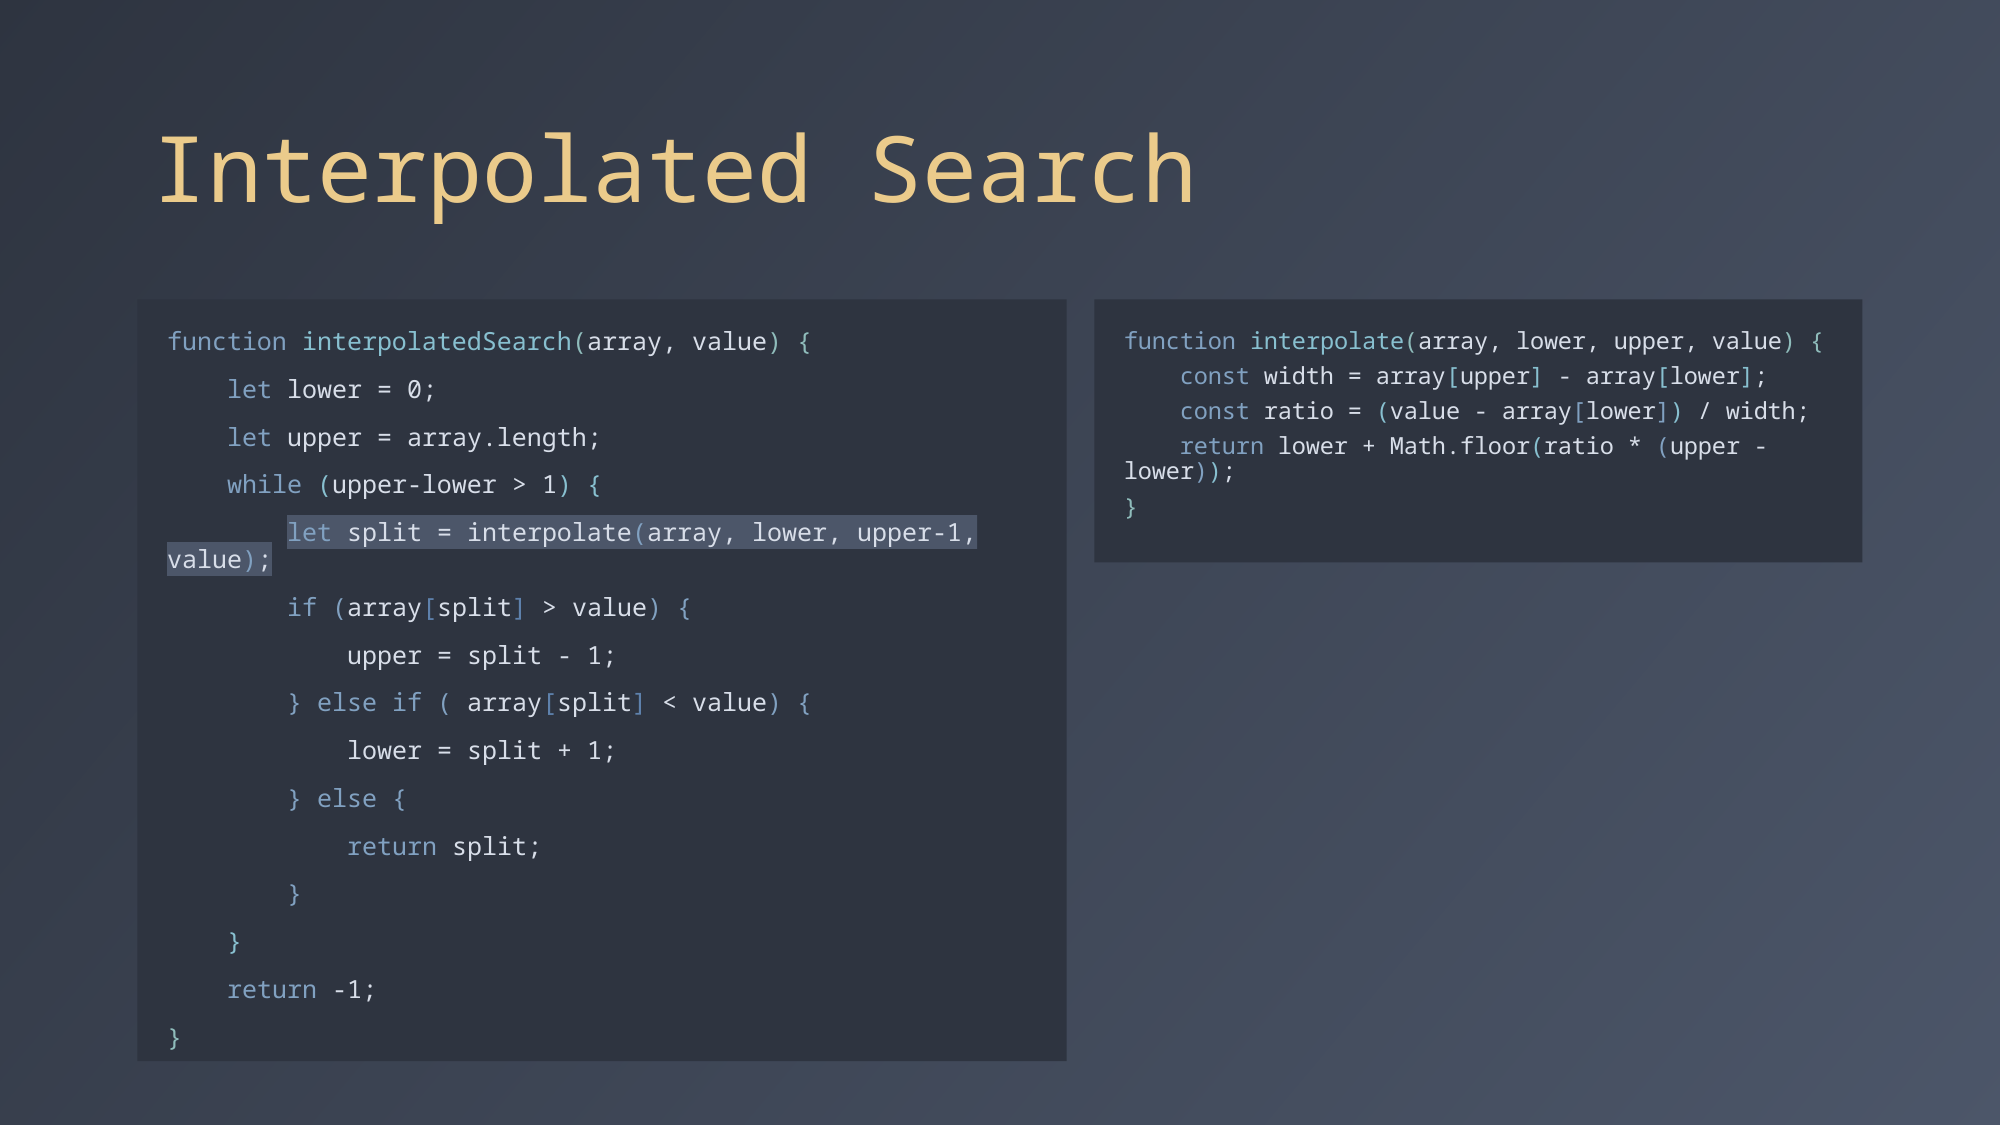

# Interpolated Search
function interpolatedSearch(array, value) {
    let lower = 0;
    let upper = array.length;
    while (upper-lower > 1) {
        let split = interpolate(array, lower, upper-1, value);
        if (array[split] > value) {
            upper = split - 1;
        } else if ( array[split] < value) {
            lower = split + 1;
        } else {
            return split;
        }
    }
    return -1;
}
function interpolate(array, lower, upper, value) {
    const width = array[upper] - array[lower];
    const ratio = (value - array[lower]) / width;
    return lower + Math.floor(ratio * (upper - lower));
}